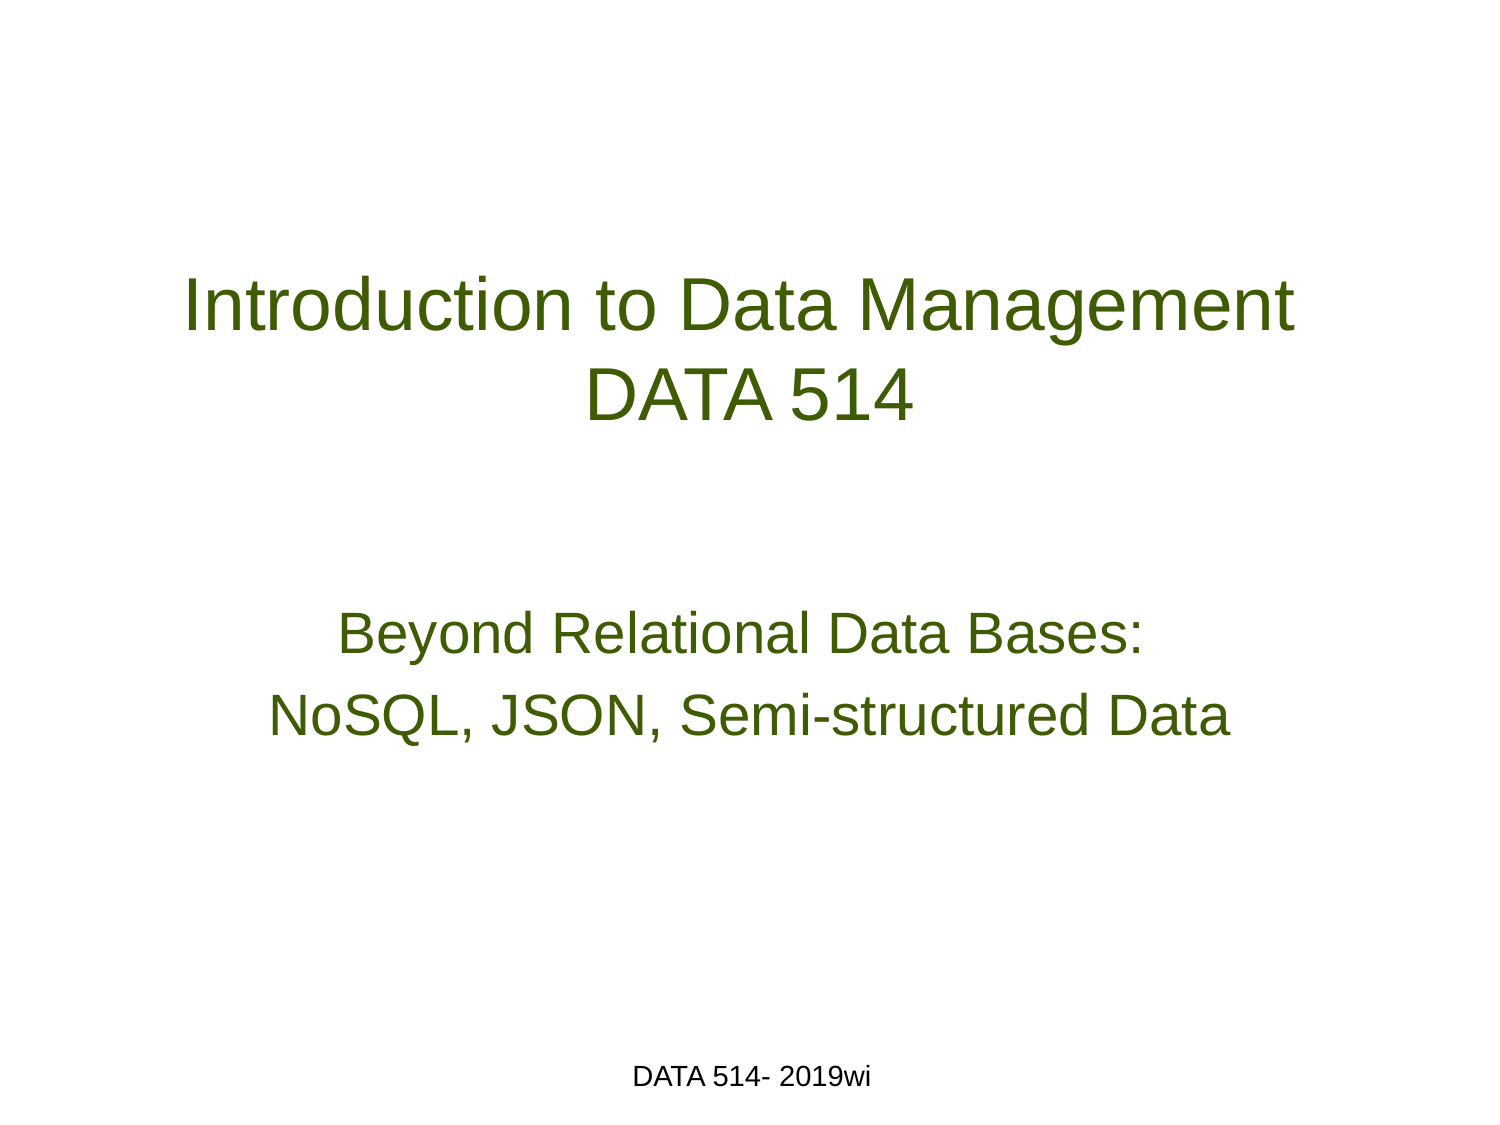

# Introduction to Data Management DATA 514
Beyond Relational Data Bases:
NoSQL, JSON, Semi-structured Data
DATA 514- 2019wi